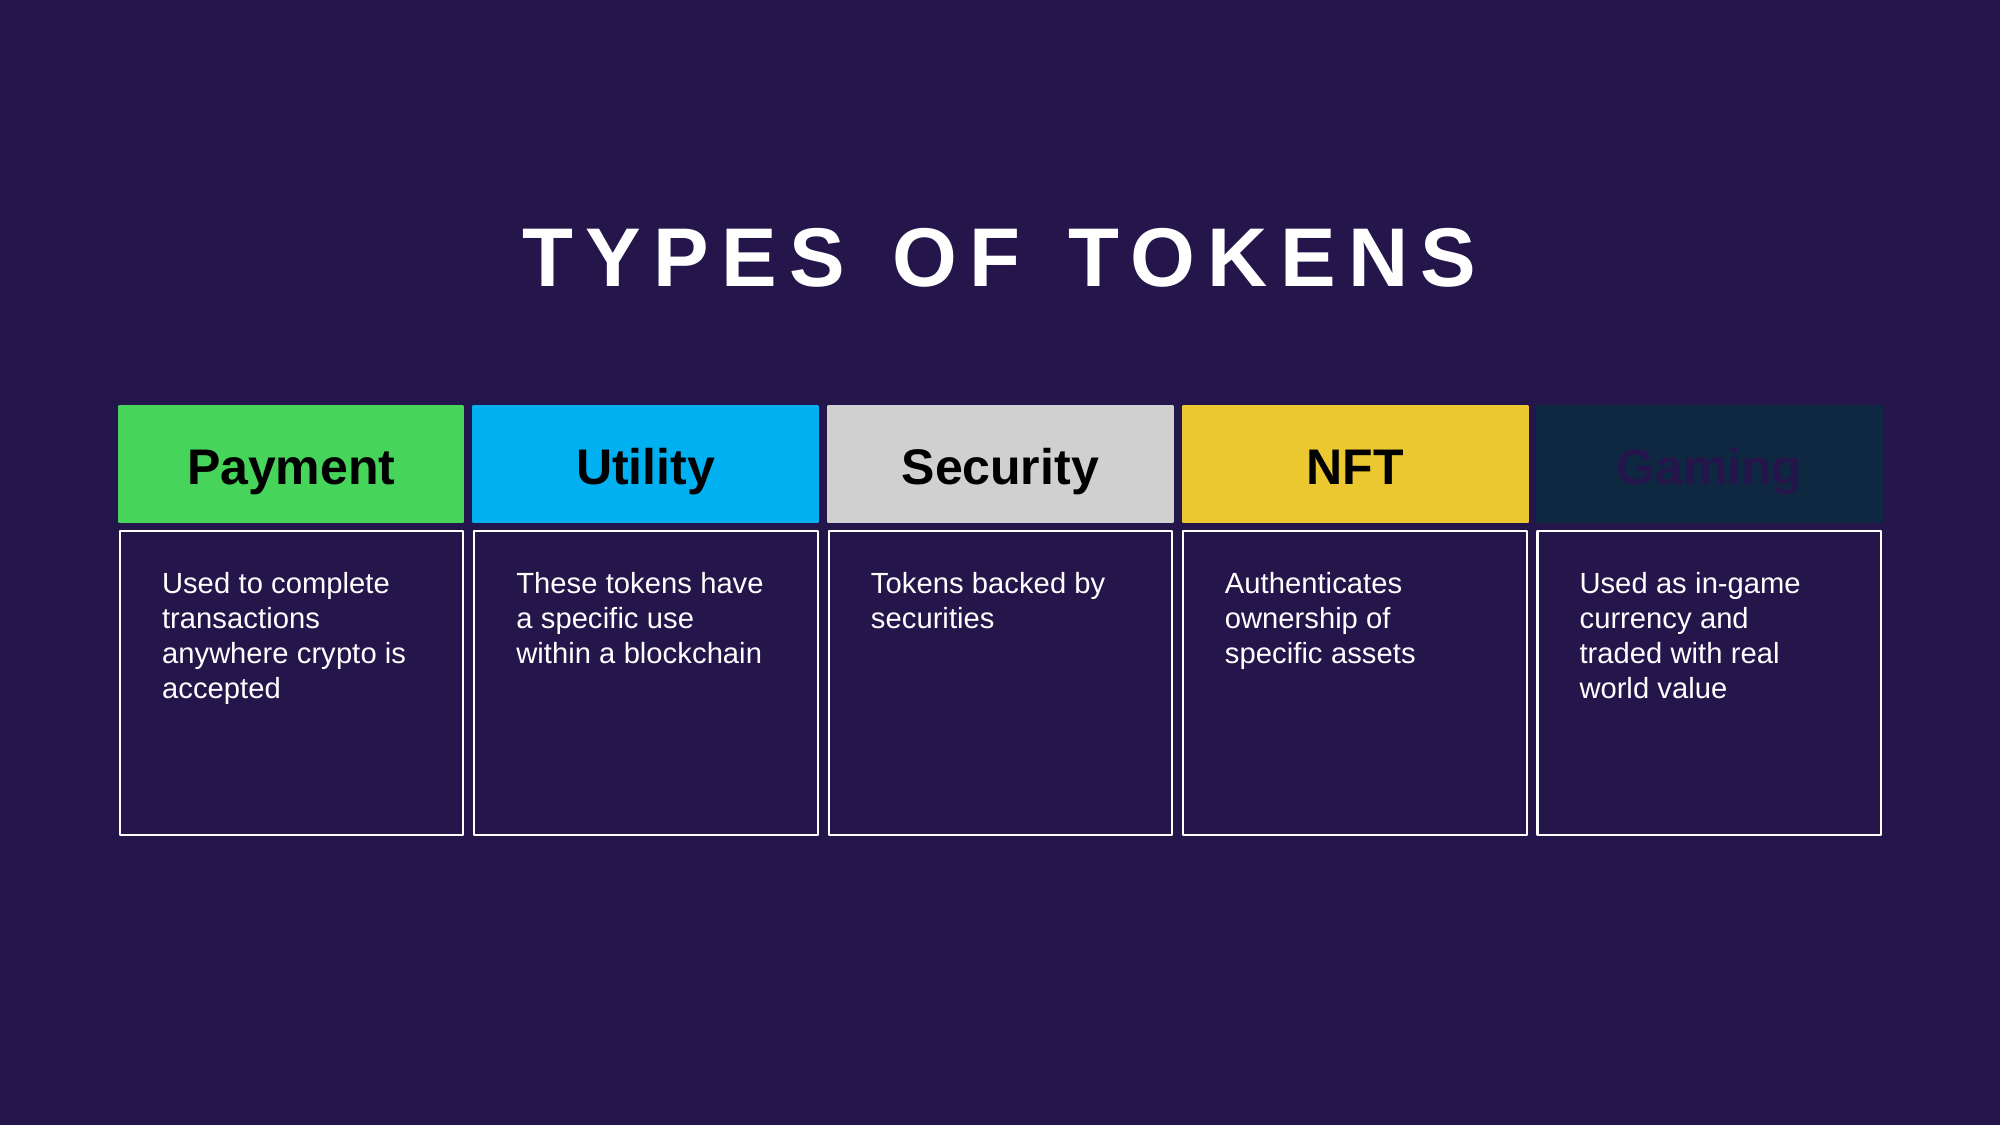

# TYPES OF TOKENS
Payment
Utility
Security
NFT
Gaming
Used to complete transactions anywhere crypto is accepted

These tokens have a specific use within a blockchain

Tokens backed by securities

Authenticates ownership of specific assets

Used as in-game currency and traded with real world value